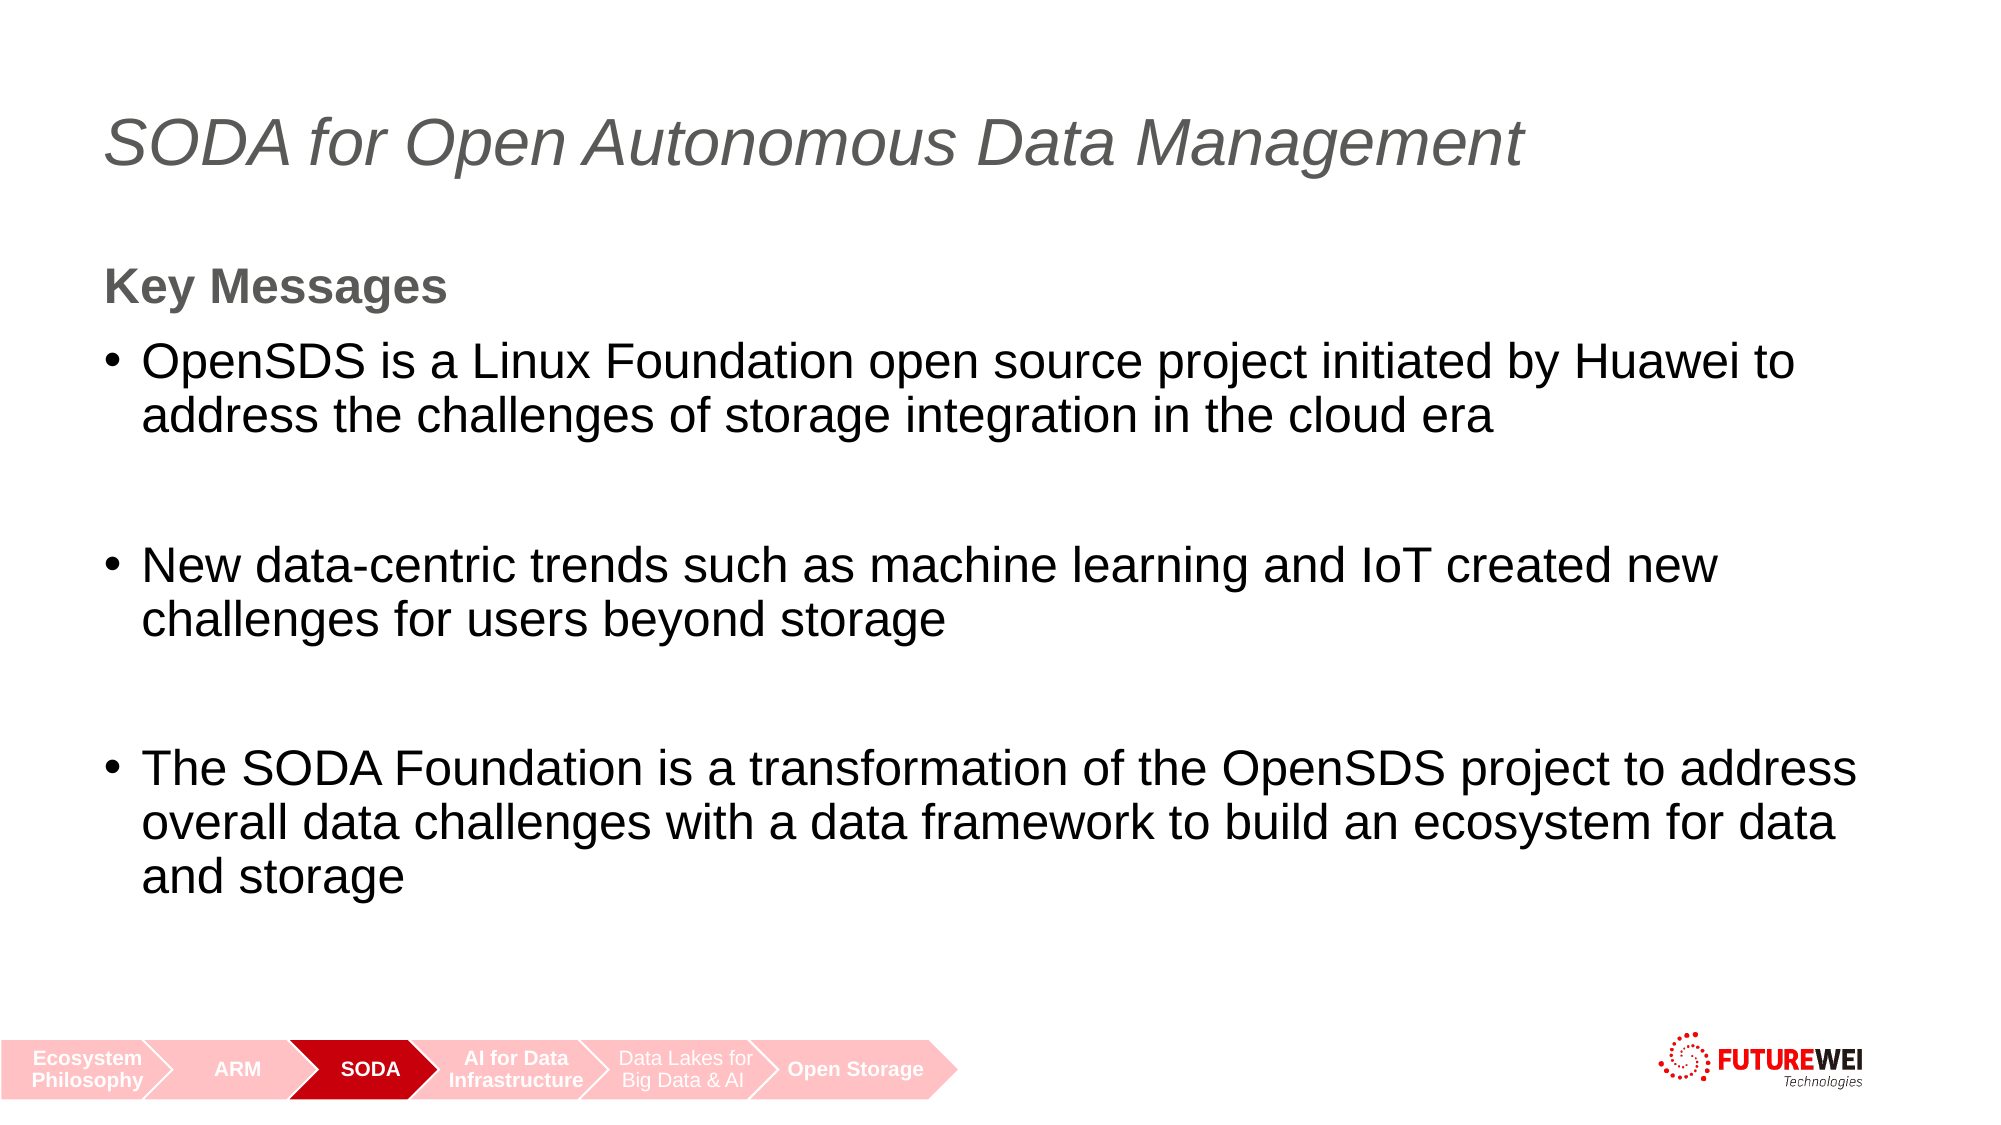

# SODA for Open Autonomous Data Management
Key Messages
OpenSDS is a Linux Foundation open source project initiated by Huawei to address the challenges of storage integration in the cloud era

New data-centric trends such as machine learning and IoT created new challenges for users beyond storage

The SODA Foundation is a transformation of the OpenSDS project to address overall data challenges with a data framework to build an ecosystem for data and storage
Ecosystem Philosophy
ARM
SODA
AI for Data Infrastructure
Data Lakes for Big Data & AI
Open Storage
5
FUTUREWEI INTERNAL